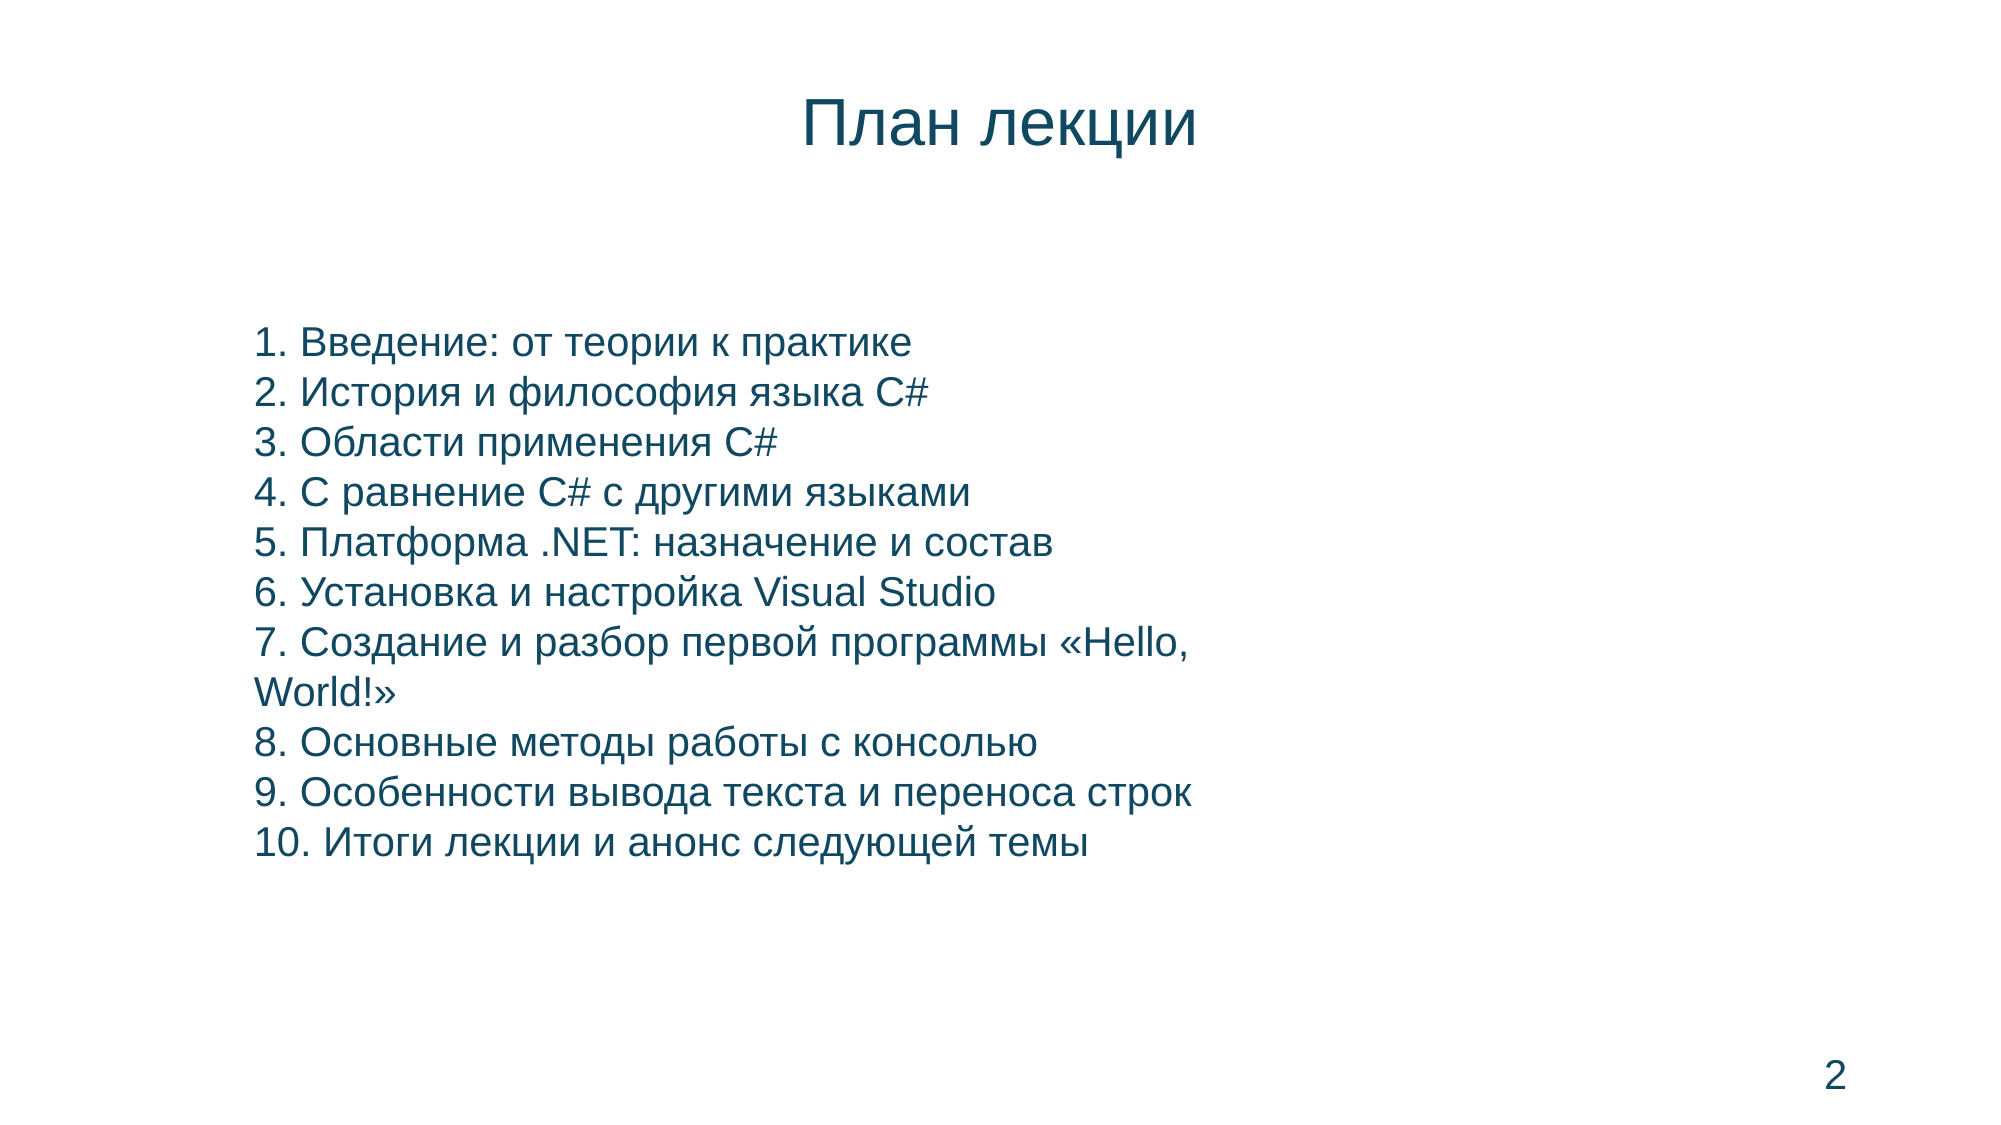

План лекции
1. Введение: от теории к практике
2. История и философия языка C#
3. Области применения C#
4. С равнение C# с другими языками
5. Платформа .NET: назначение и состав
6. Установка и настройка Visual Studio
7. Создание и разбор первой программы «Hello, World!»
8. Основные методы работы с консолью
9. Особенности вывода текста и переноса строк
10. Итоги лекции и анонс следующей темы
2